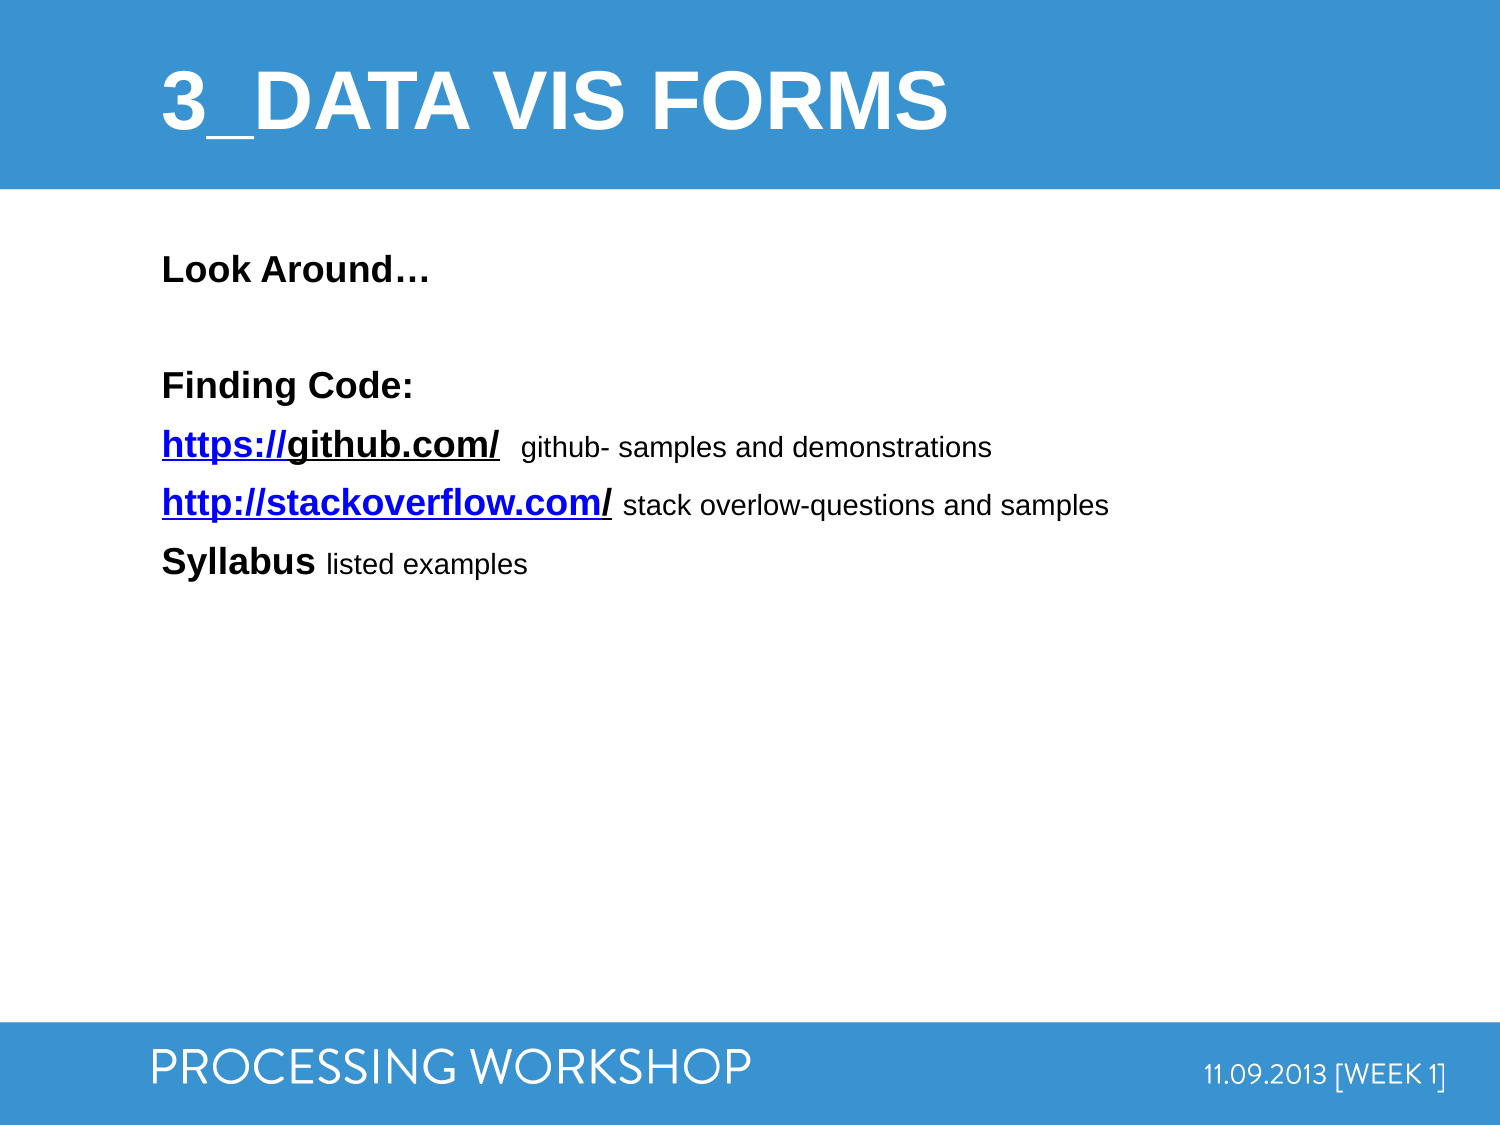

3_data vis forms
Look Around…

Finding Code:
https://github.com/  github- samples and demonstrations
http://stackoverflow.com/ stack overlow-questions and samples
Syllabus listed examples